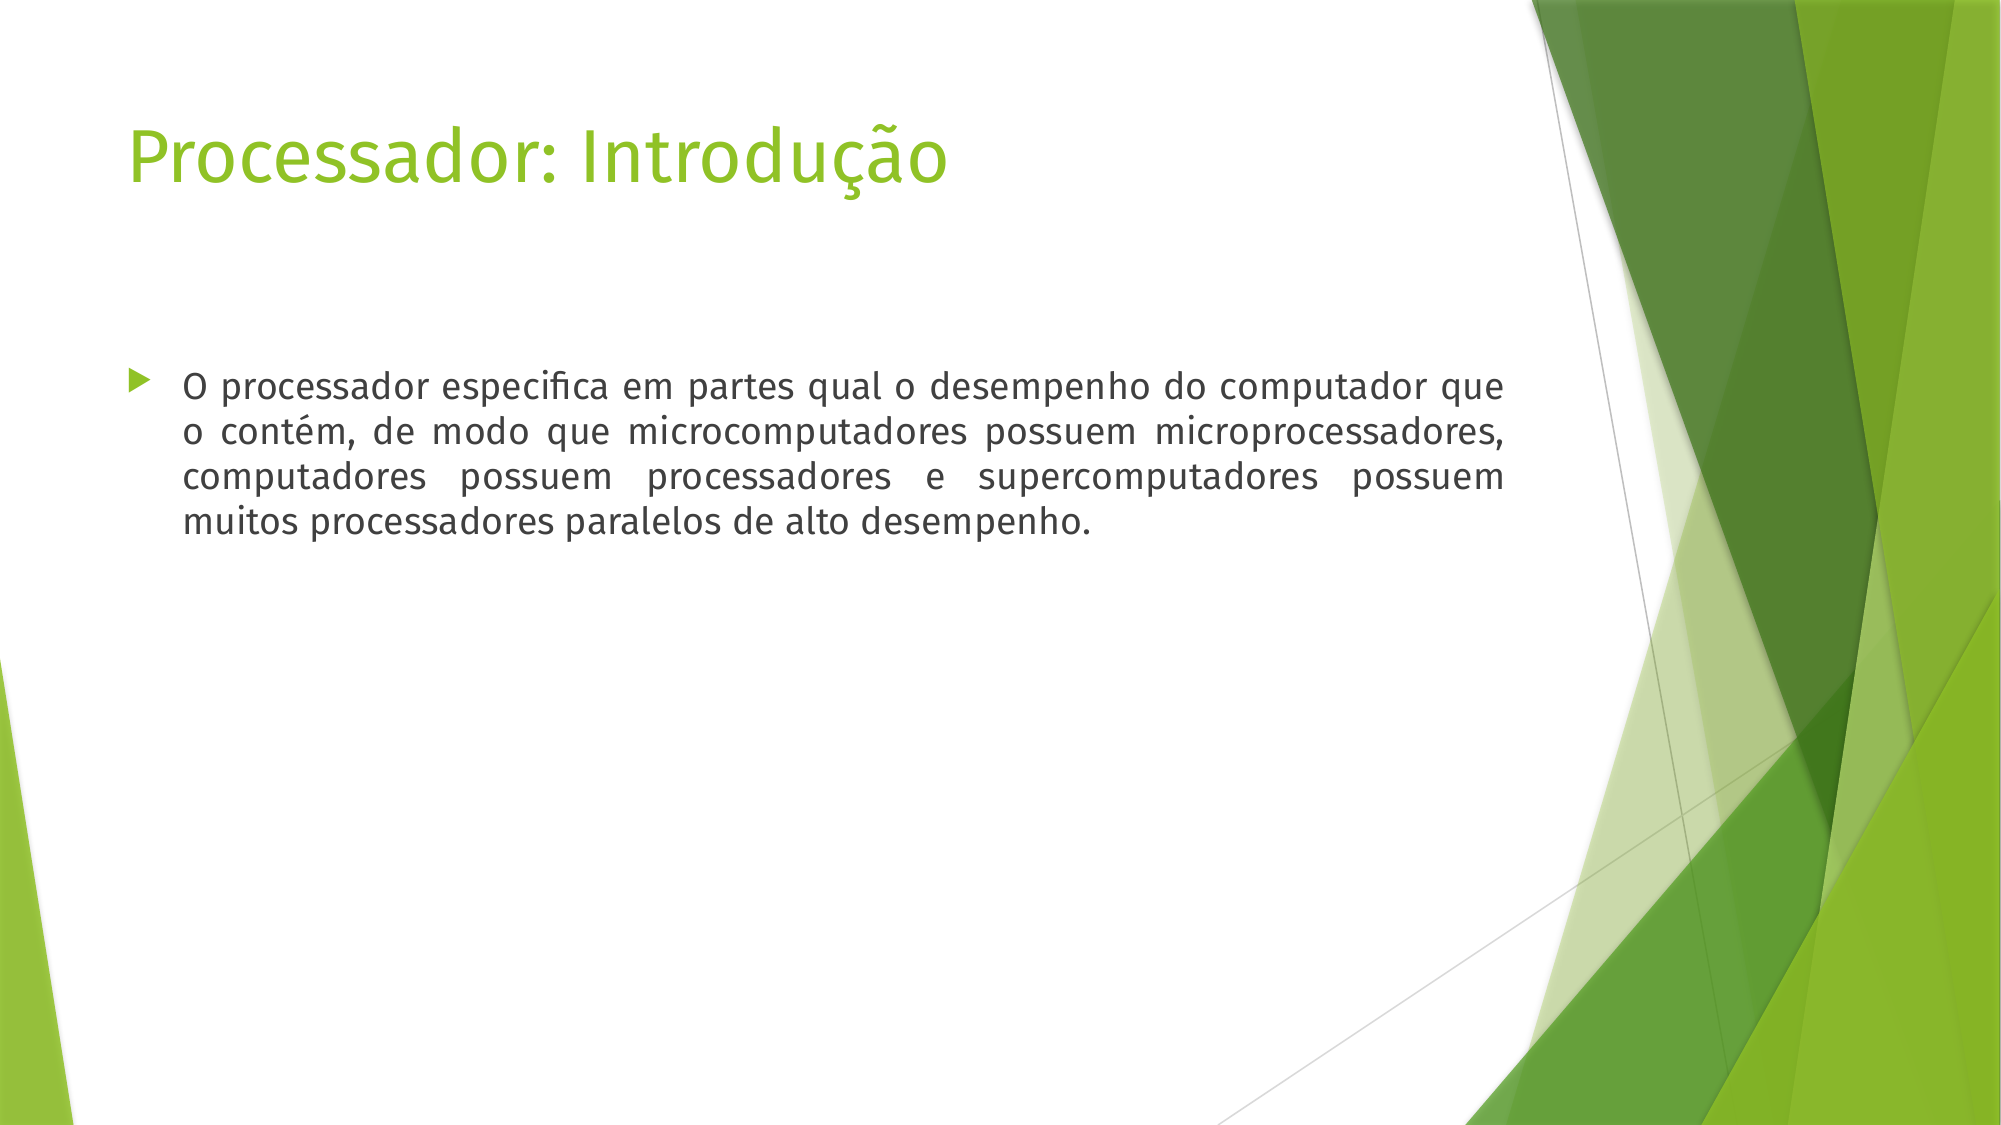

# Processador: Introdução
O processador especifica em partes qual o desempenho do computador que o contém, de modo que microcomputadores possuem microprocessadores, computadores possuem processadores e supercomputadores possuem muitos processadores paralelos de alto desempenho.